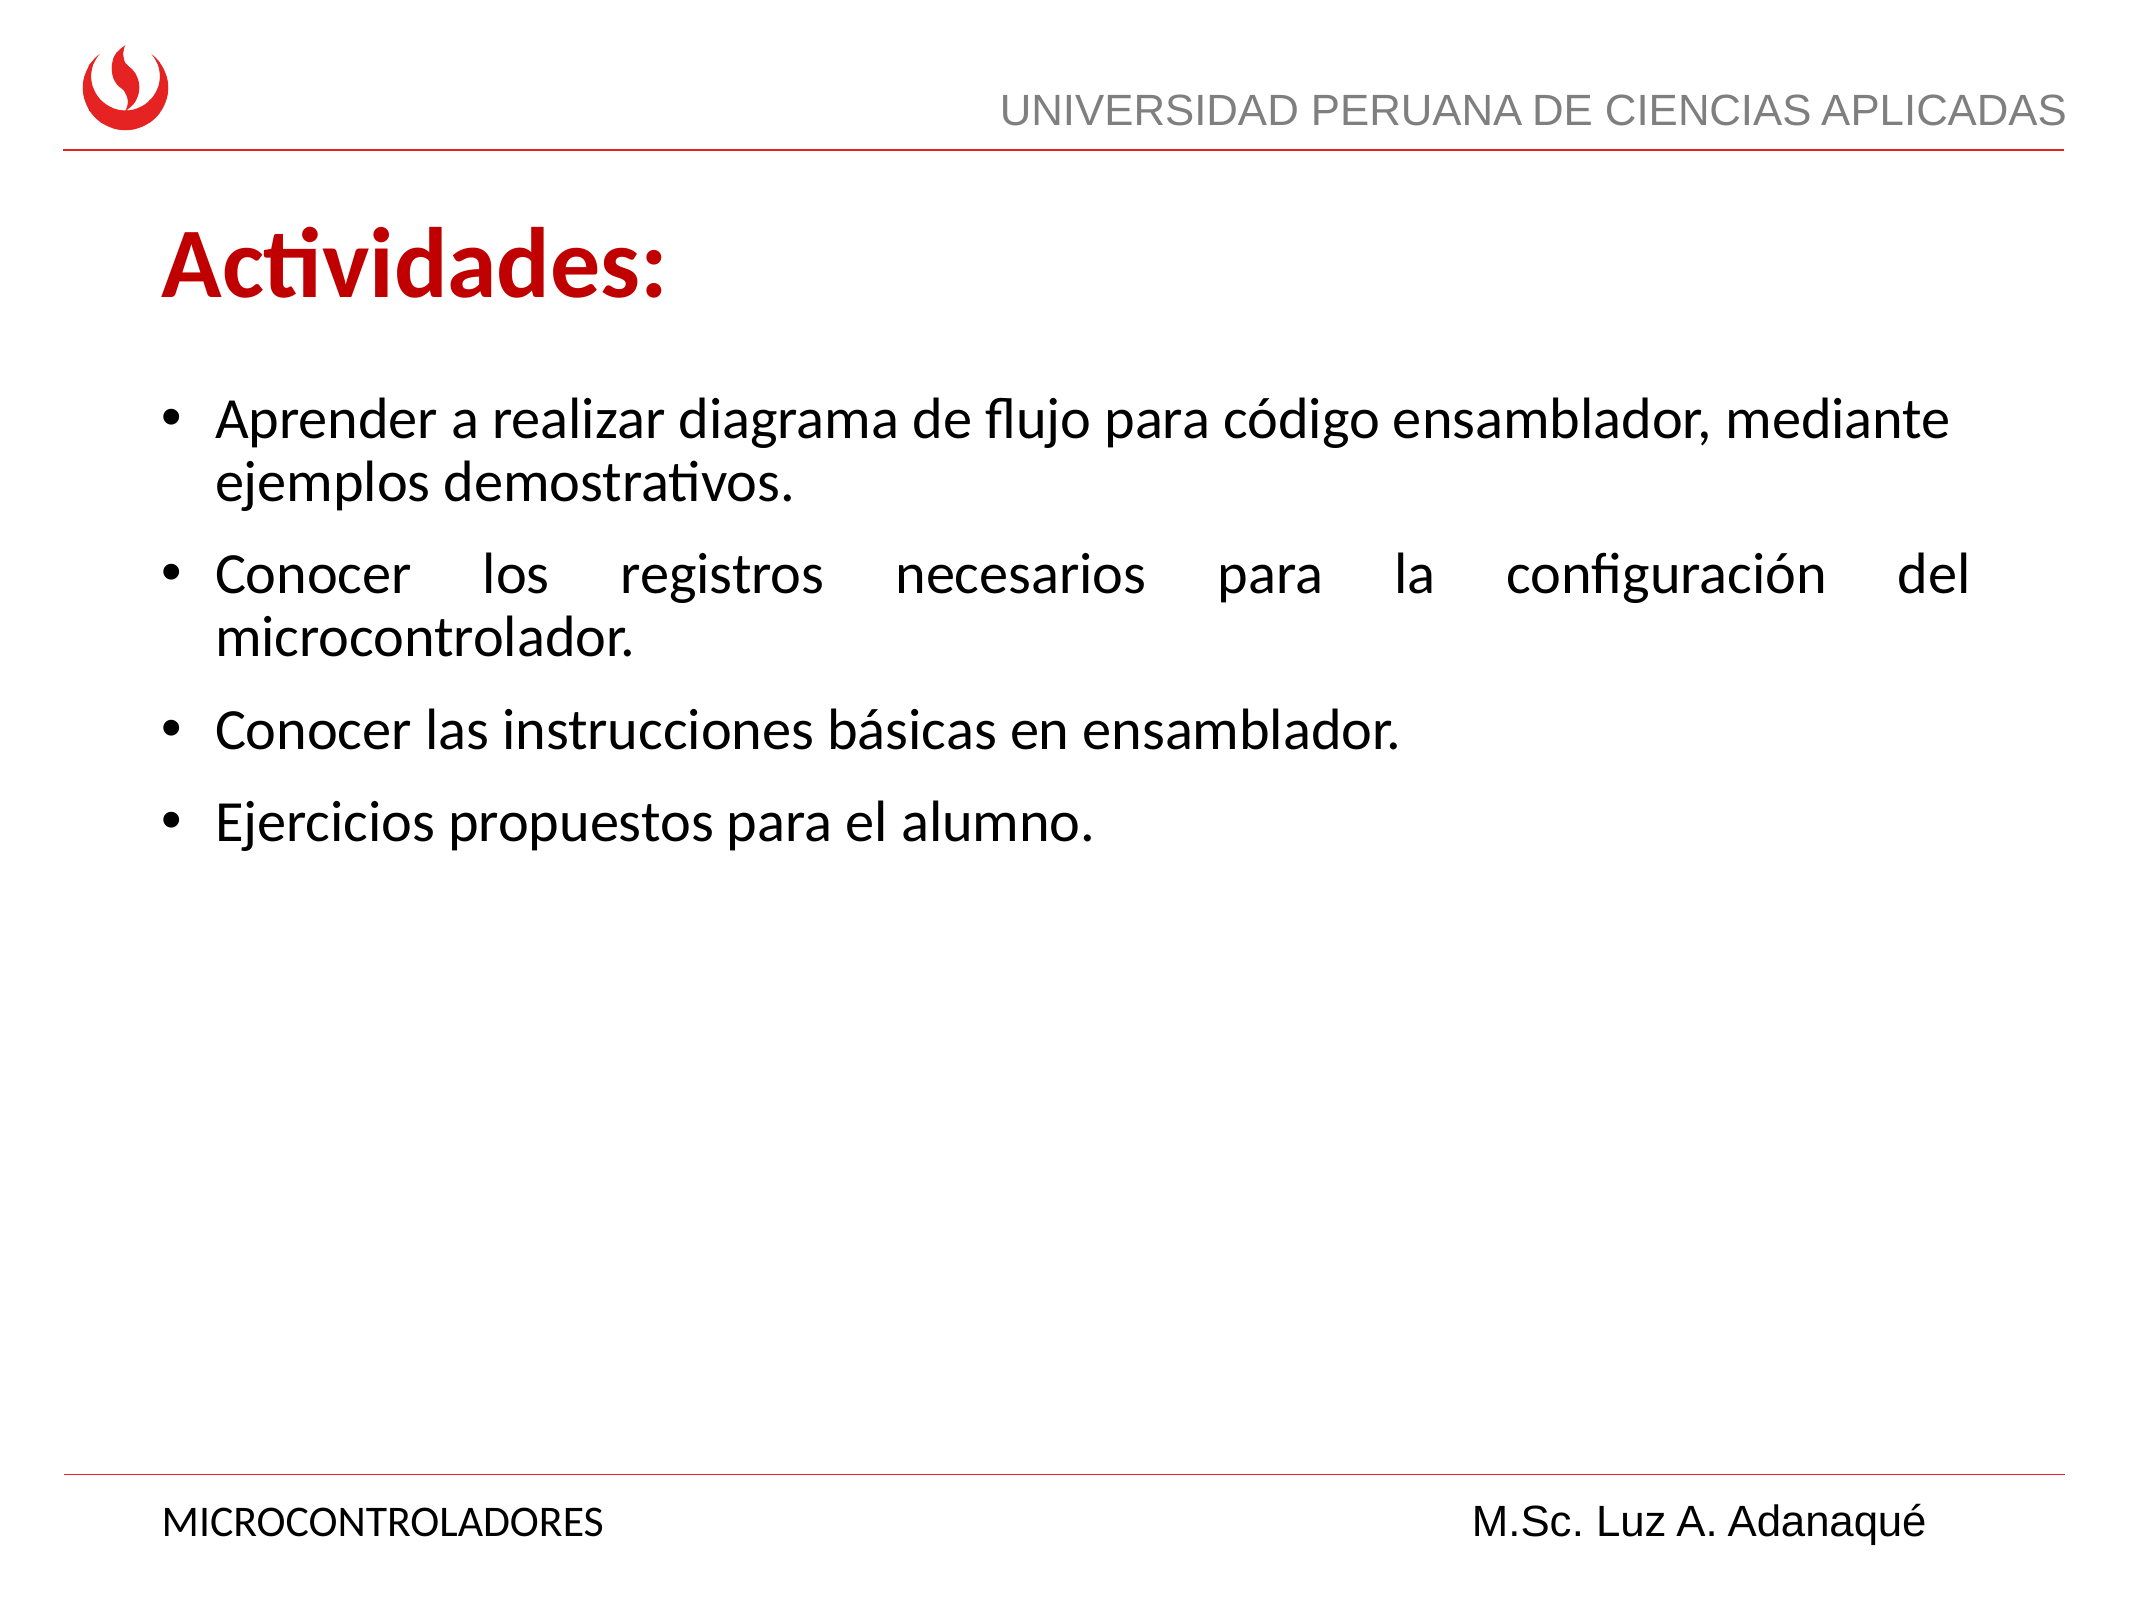

# Actividades:
Aprender a realizar diagrama de flujo para código ensamblador, mediante ejemplos demostrativos.
Conocer los registros necesarios para la configuración del microcontrolador.
Conocer las instrucciones básicas en ensamblador.
Ejercicios propuestos para el alumno.